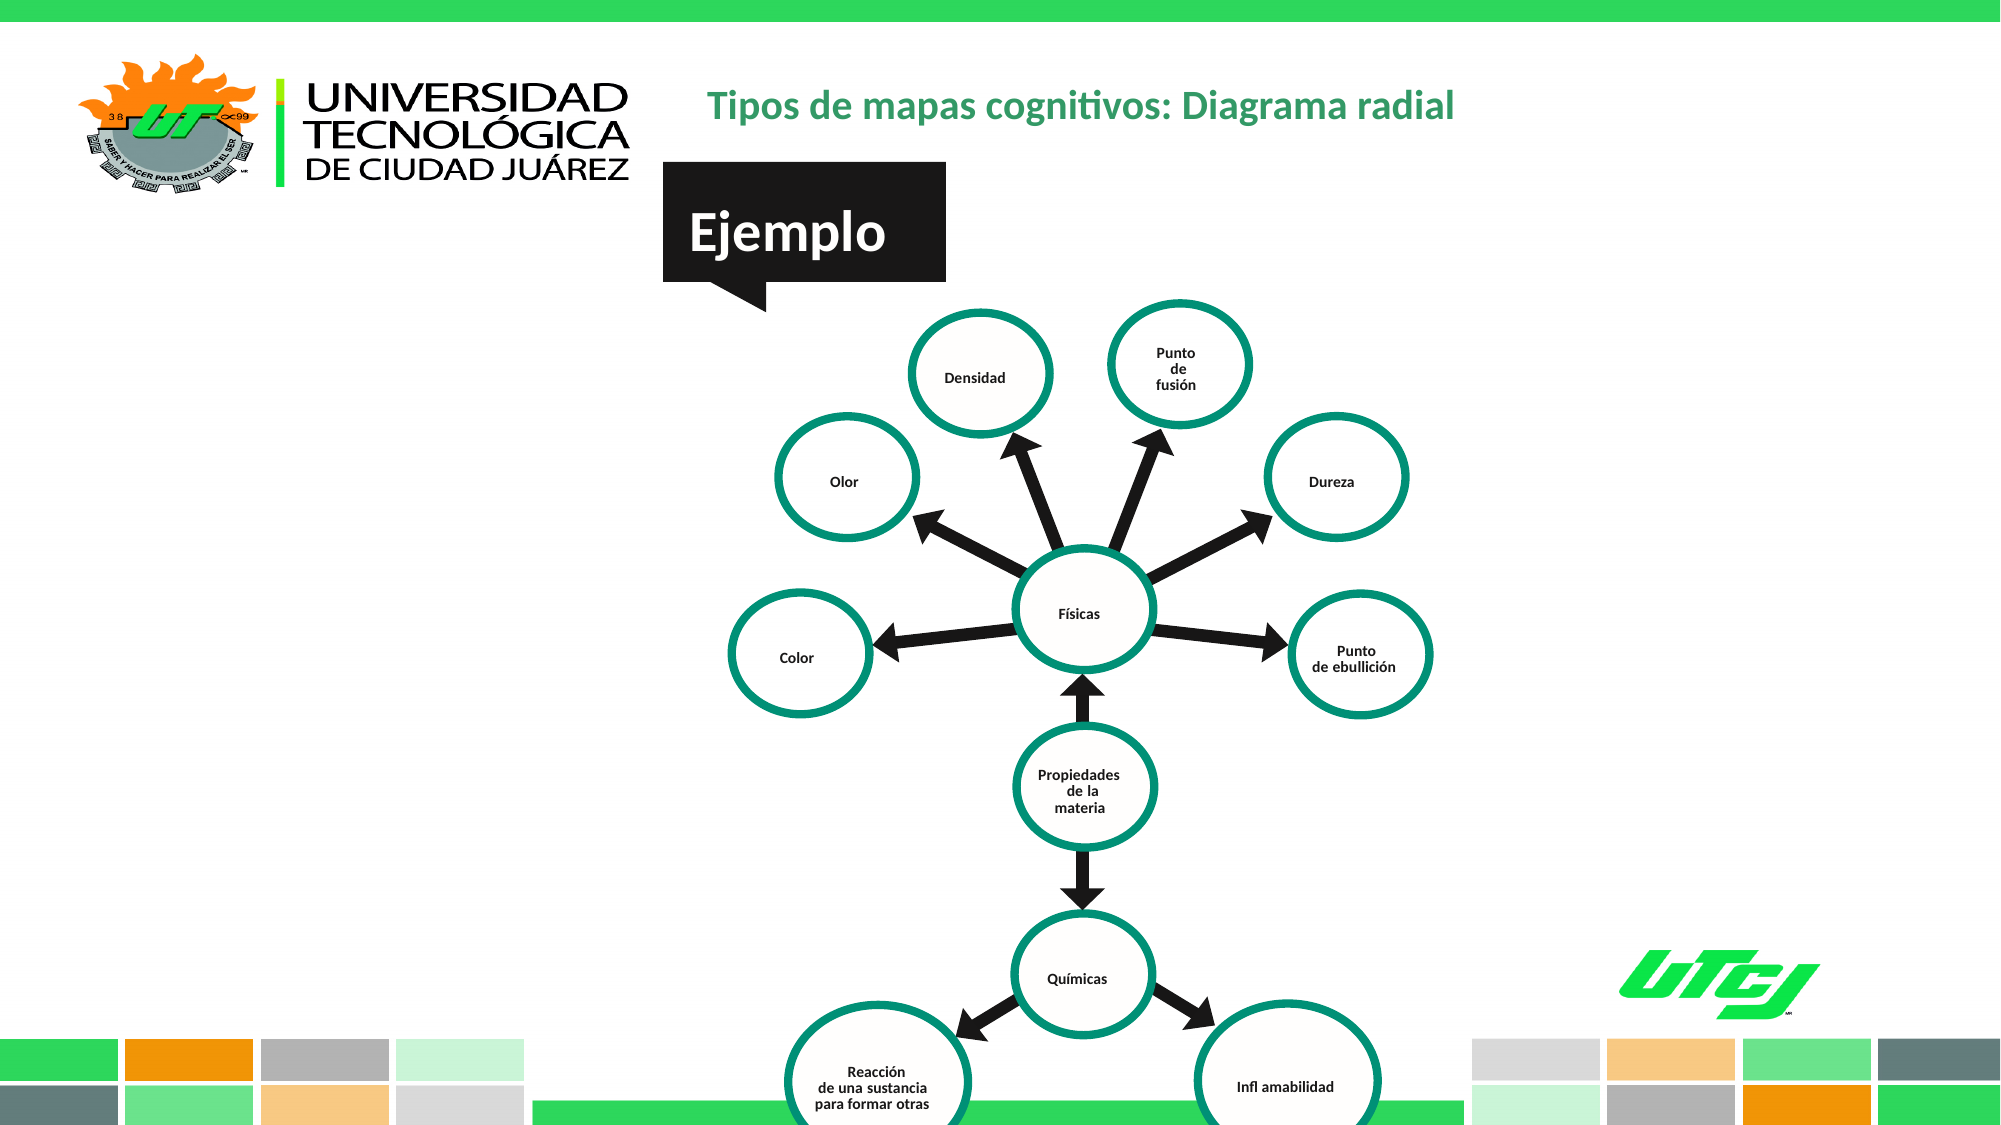

Tipos de mapas cognitivos: Diagrama radial

Ejemplo

Punto
de
Densidad
fusión

Dureza
Olor

Físicas

Punto
Color
de ebullición

Propiedades
de la
materia

Químicas

Reacción
Infl amabilidad
de una sustancia
para formar otras
Elaboración propia.
Fuente: